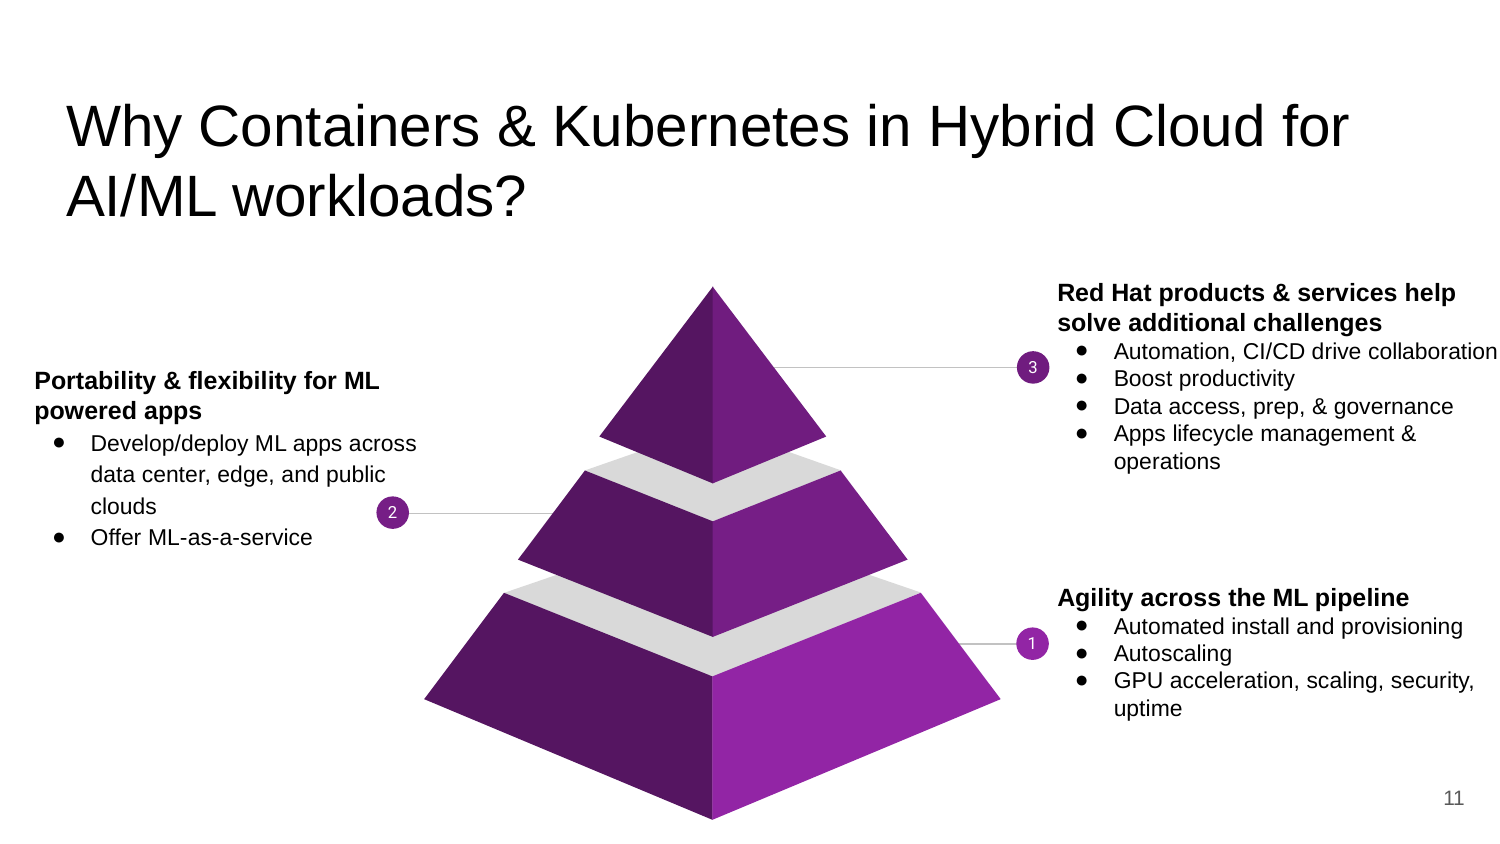

# Why Containers & Kubernetes in Hybrid Cloud for AI/ML workloads?
Red Hat products & services help solve additional challenges
Automation, CI/CD drive collaboration
Boost productivity
Data access, prep, & governance
Apps lifecycle management & operations
3

Portability & flexibility for ML powered apps
Develop/deploy ML apps across data center, edge, and public clouds
Offer ML-as-a-service
2

Agility across the ML pipeline
Automated install and provisioning
Autoscaling
GPU acceleration, scaling, security, uptime

1

11